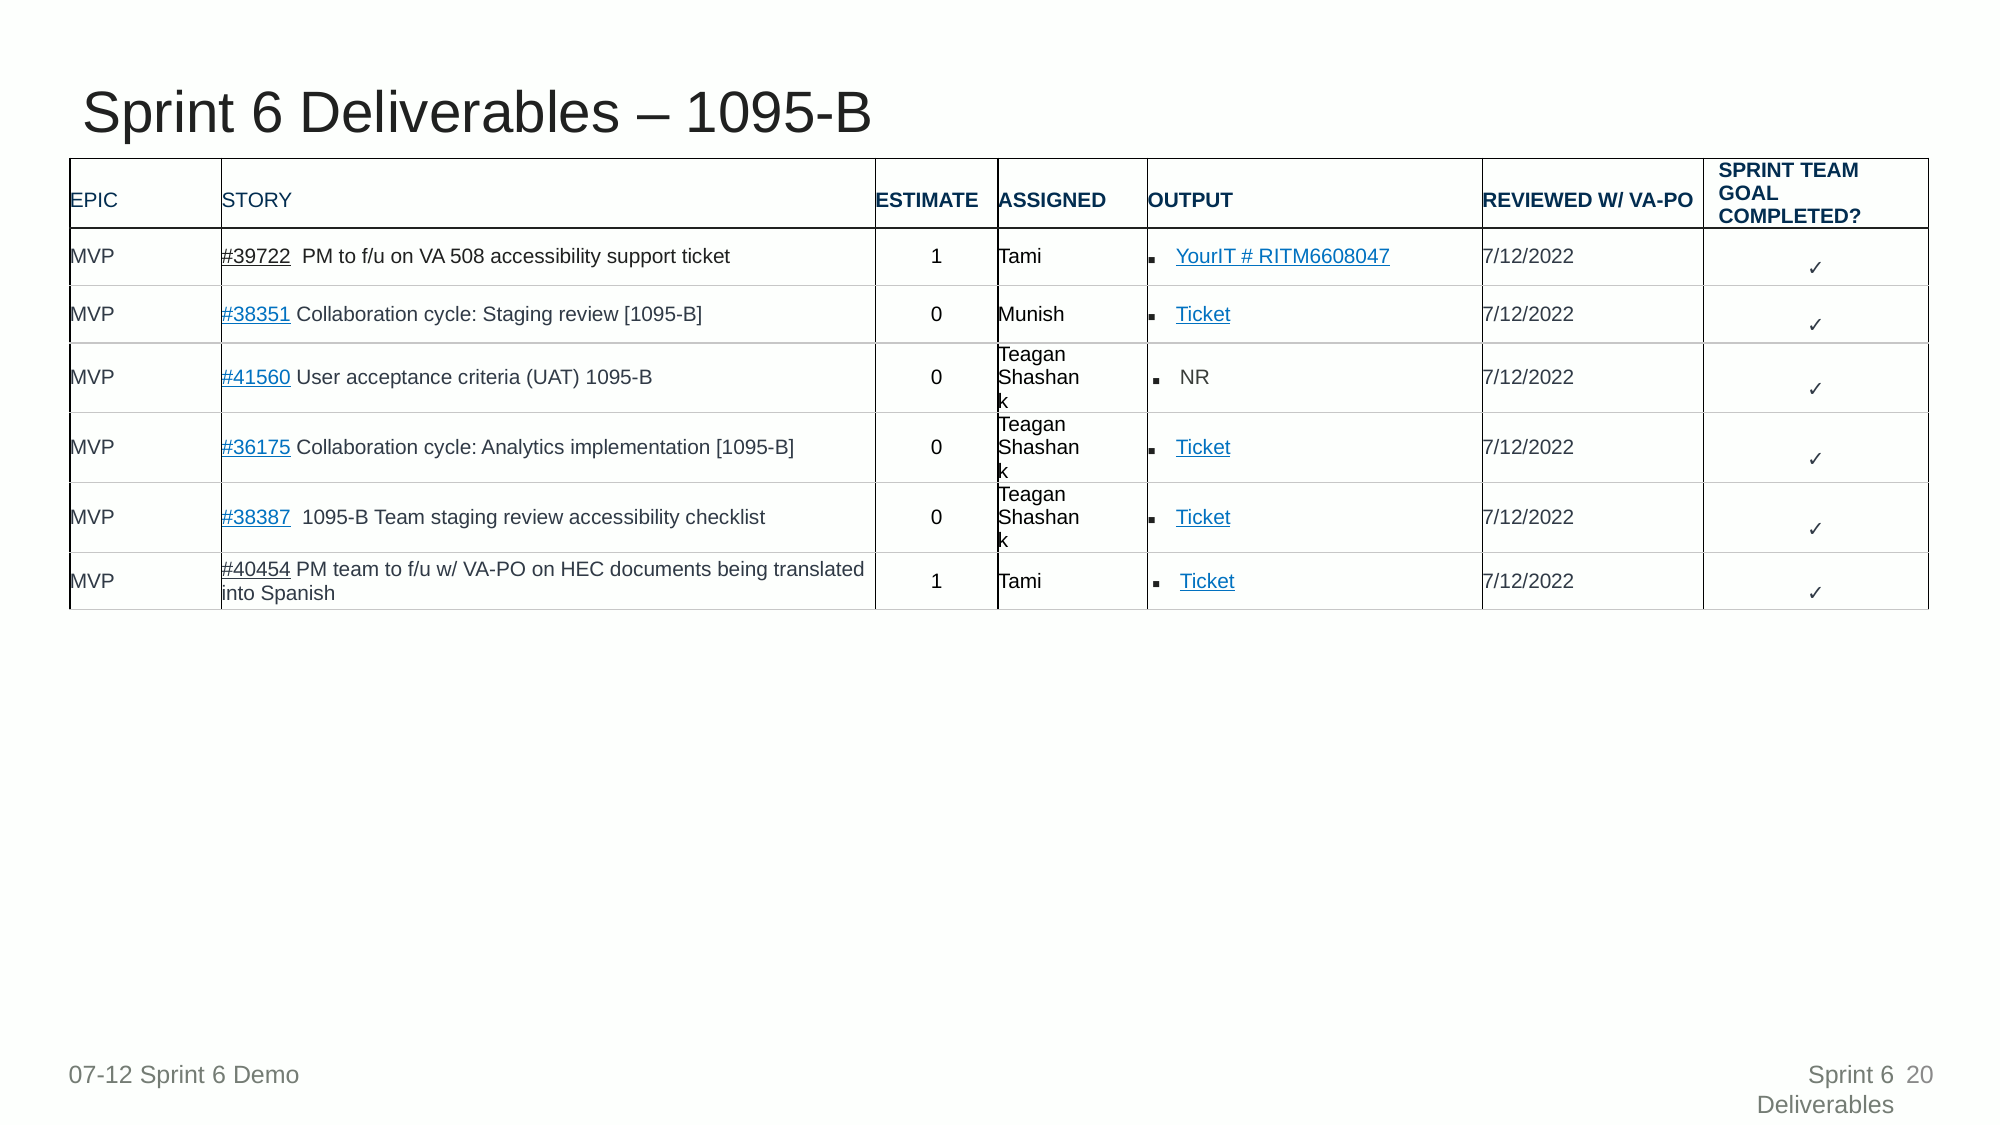

# Sprint 6 Deliverables – 1095-B
| EPIC | STORY | ESTIMATE | ASSIGNED | OUTPUT | REVIEWED W/ VA-PO | SPRINT TEAM GOAL COMPLETED? |
| --- | --- | --- | --- | --- | --- | --- |
| MVP | #39722 PM to f/u on VA 508 accessibility support ticket | 1 | Tami | YourIT # RITM6608047 | 7/12/2022 | ✓ |
| MVP | #38351 Collaboration cycle: Staging review [1095-B] | 0 | Munish | Ticket | 7/12/2022 | ✓ |
| MVP | #41560 User acceptance criteria (UAT) 1095-B | 0 | Teagan Shashank | NR | 7/12/2022 | ✓ |
| MVP | #36175 Collaboration cycle: Analytics implementation [1095-B] | 0 | Teagan Shashank | Ticket | 7/12/2022 | ✓ |
| MVP | #38387 1095-B Team staging review accessibility checklist | 0 | Teagan Shashank | Ticket | 7/12/2022 | ✓ |
| MVP | #40454 PM team to f/u w/ VA-PO on HEC documents being translated into Spanish | 1 | Tami | Ticket | 7/12/2022 | ✓ |
20
07-12 Sprint 6 Demo
Sprint 6 Deliverables